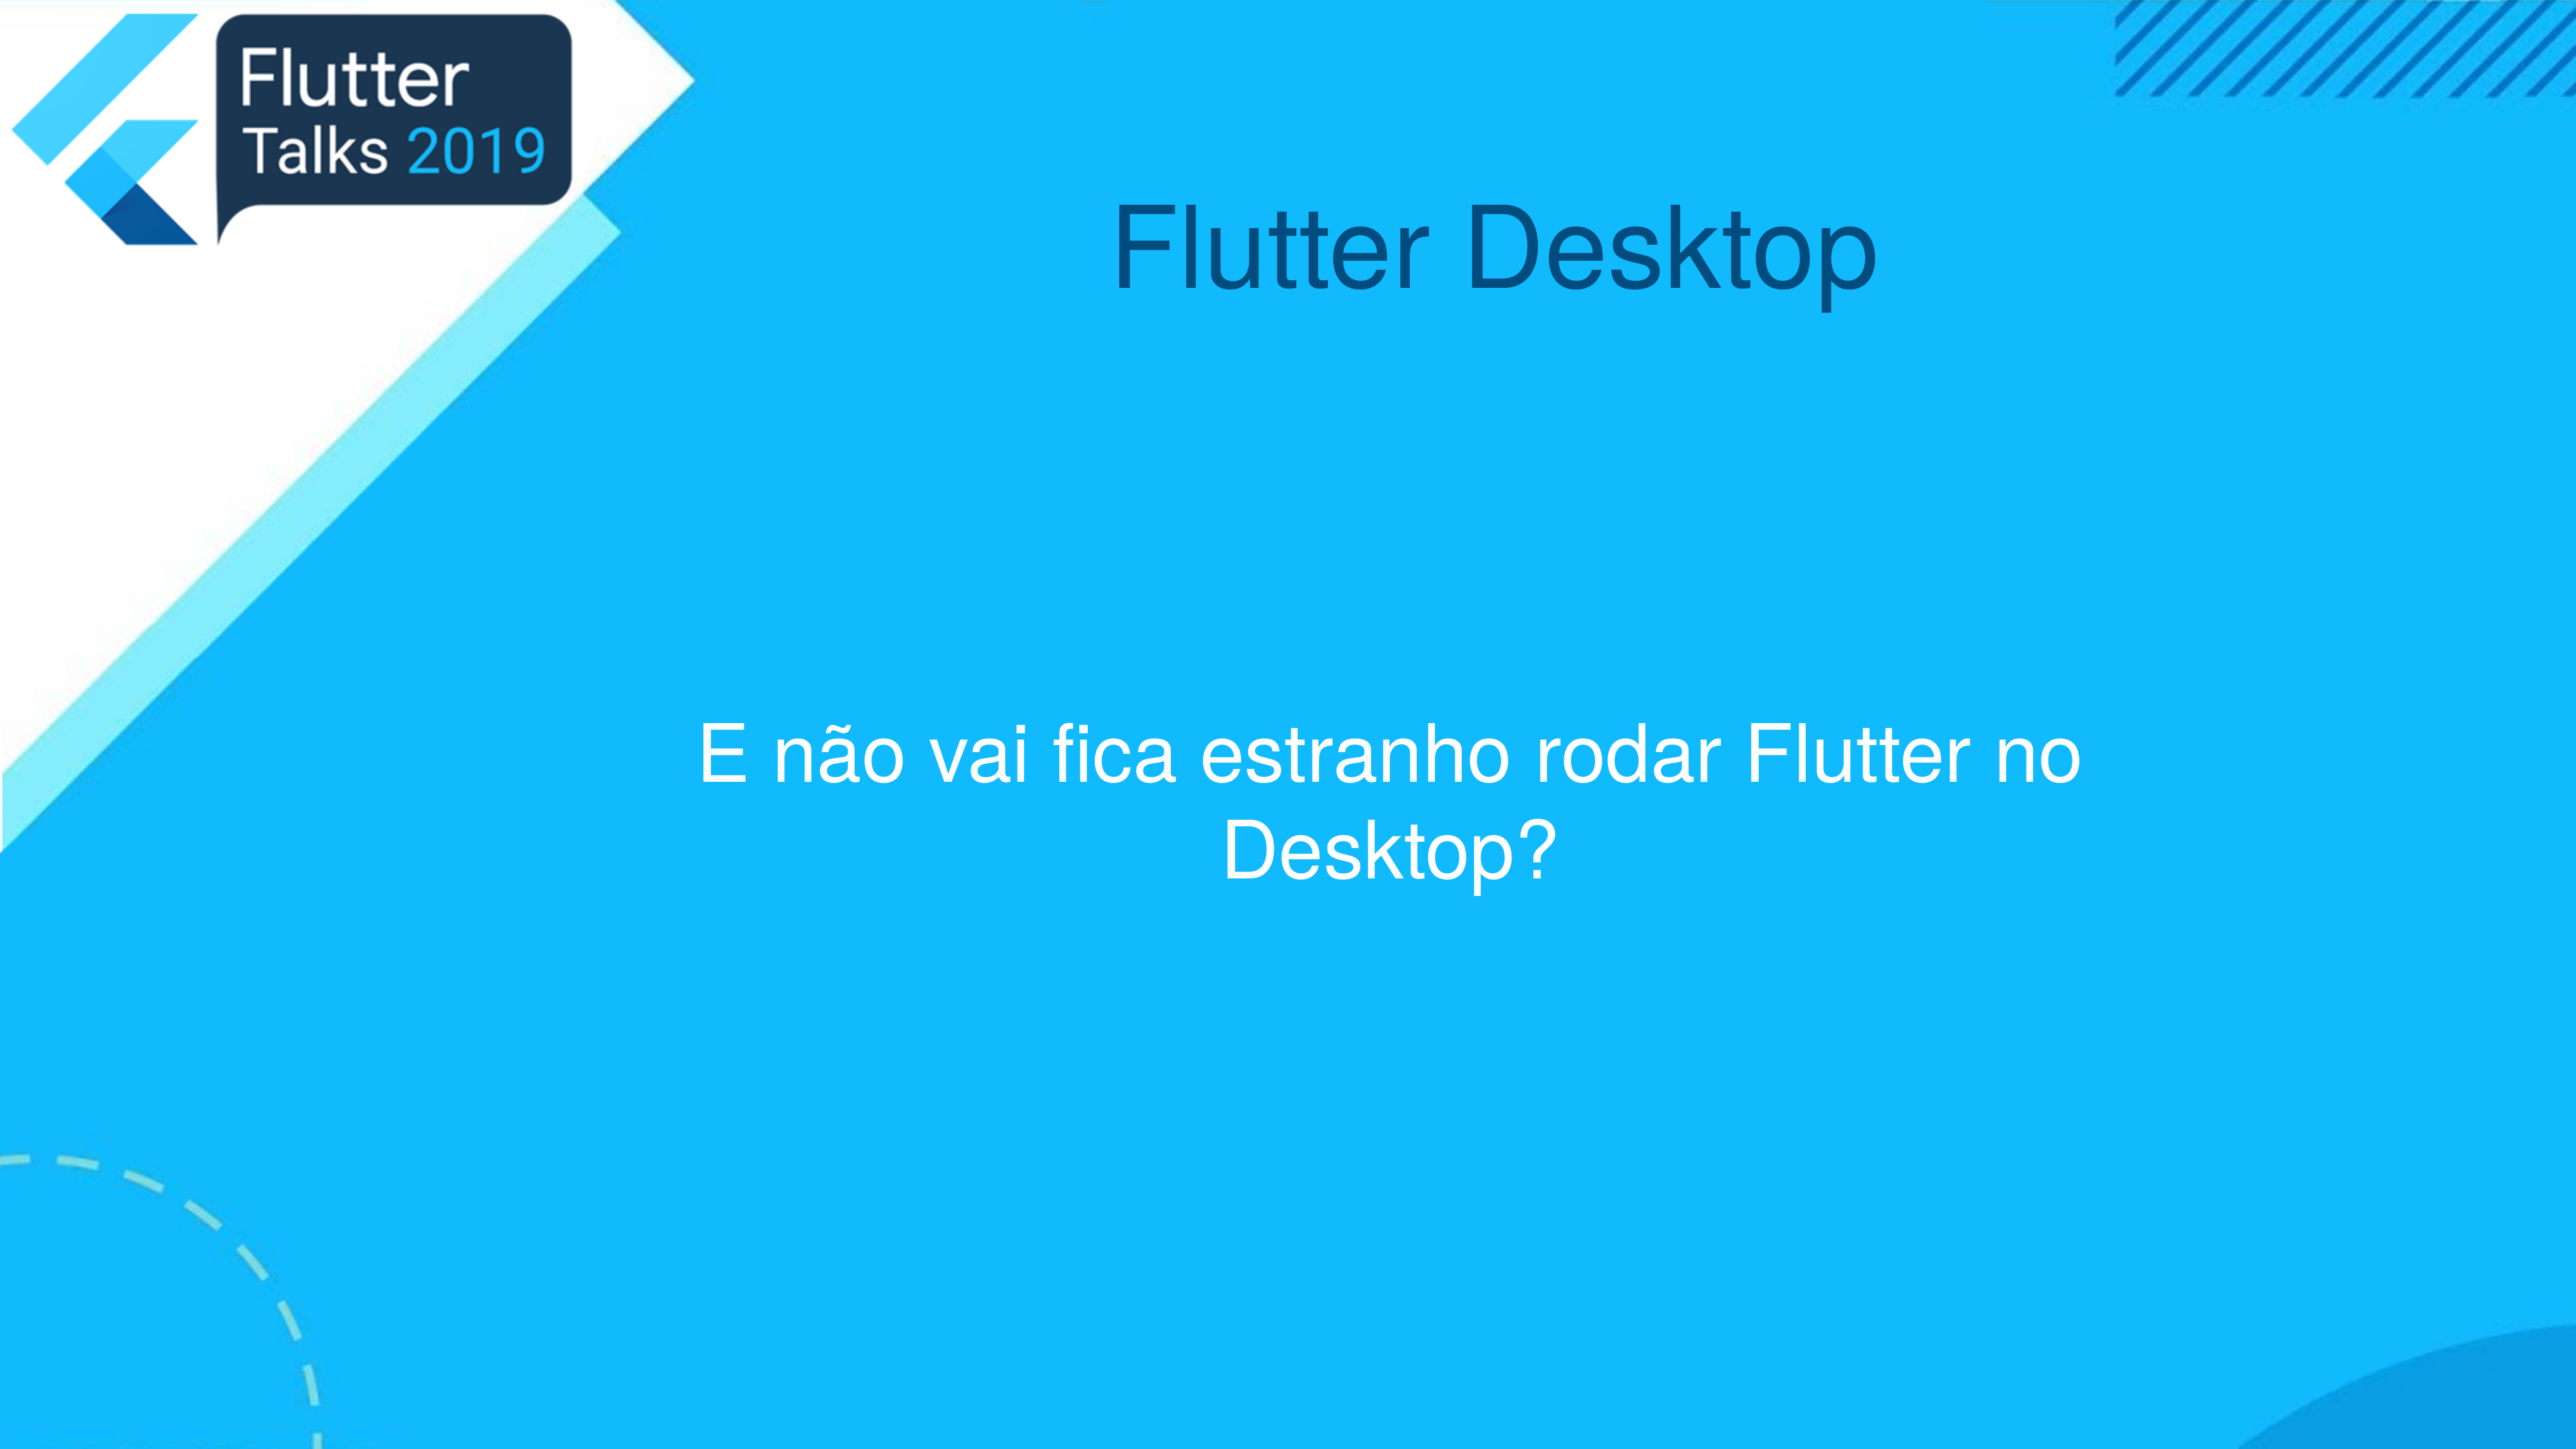

# Flutter Desktop
E não vai fica estranho rodar Flutter no Desktop?